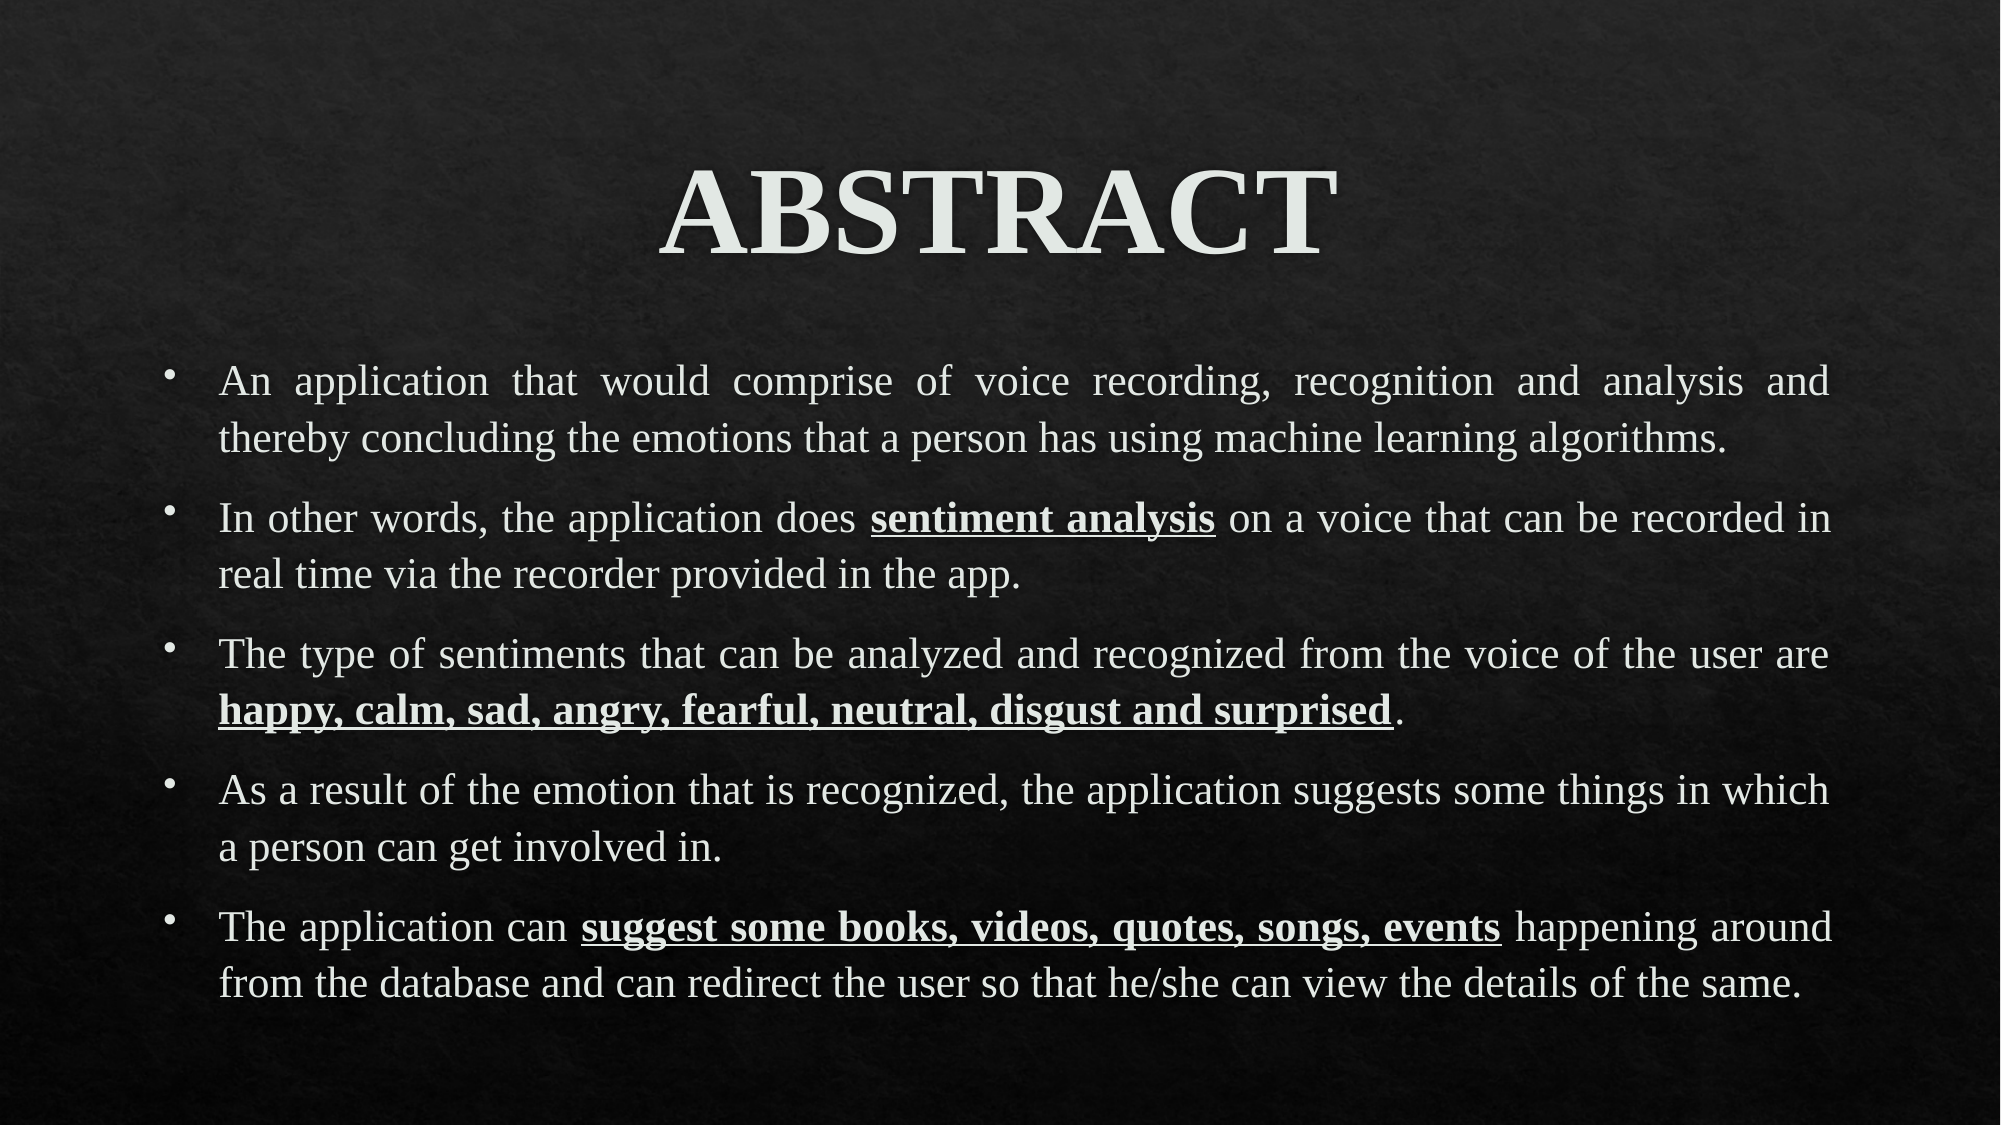

# ABSTRACT
An application that would comprise of voice recording, recognition and analysis and thereby concluding the emotions that a person has using machine learning algorithms.
In other words, the application does sentiment analysis on a voice that can be recorded in real time via the recorder provided in the app.
The type of sentiments that can be analyzed and recognized from the voice of the user are happy, calm, sad, angry, fearful, neutral, disgust and surprised.
As a result of the emotion that is recognized, the application suggests some things in which a person can get involved in.
The application can suggest some books, videos, quotes, songs, events happening around from the database and can redirect the user so that he/she can view the details of the same.